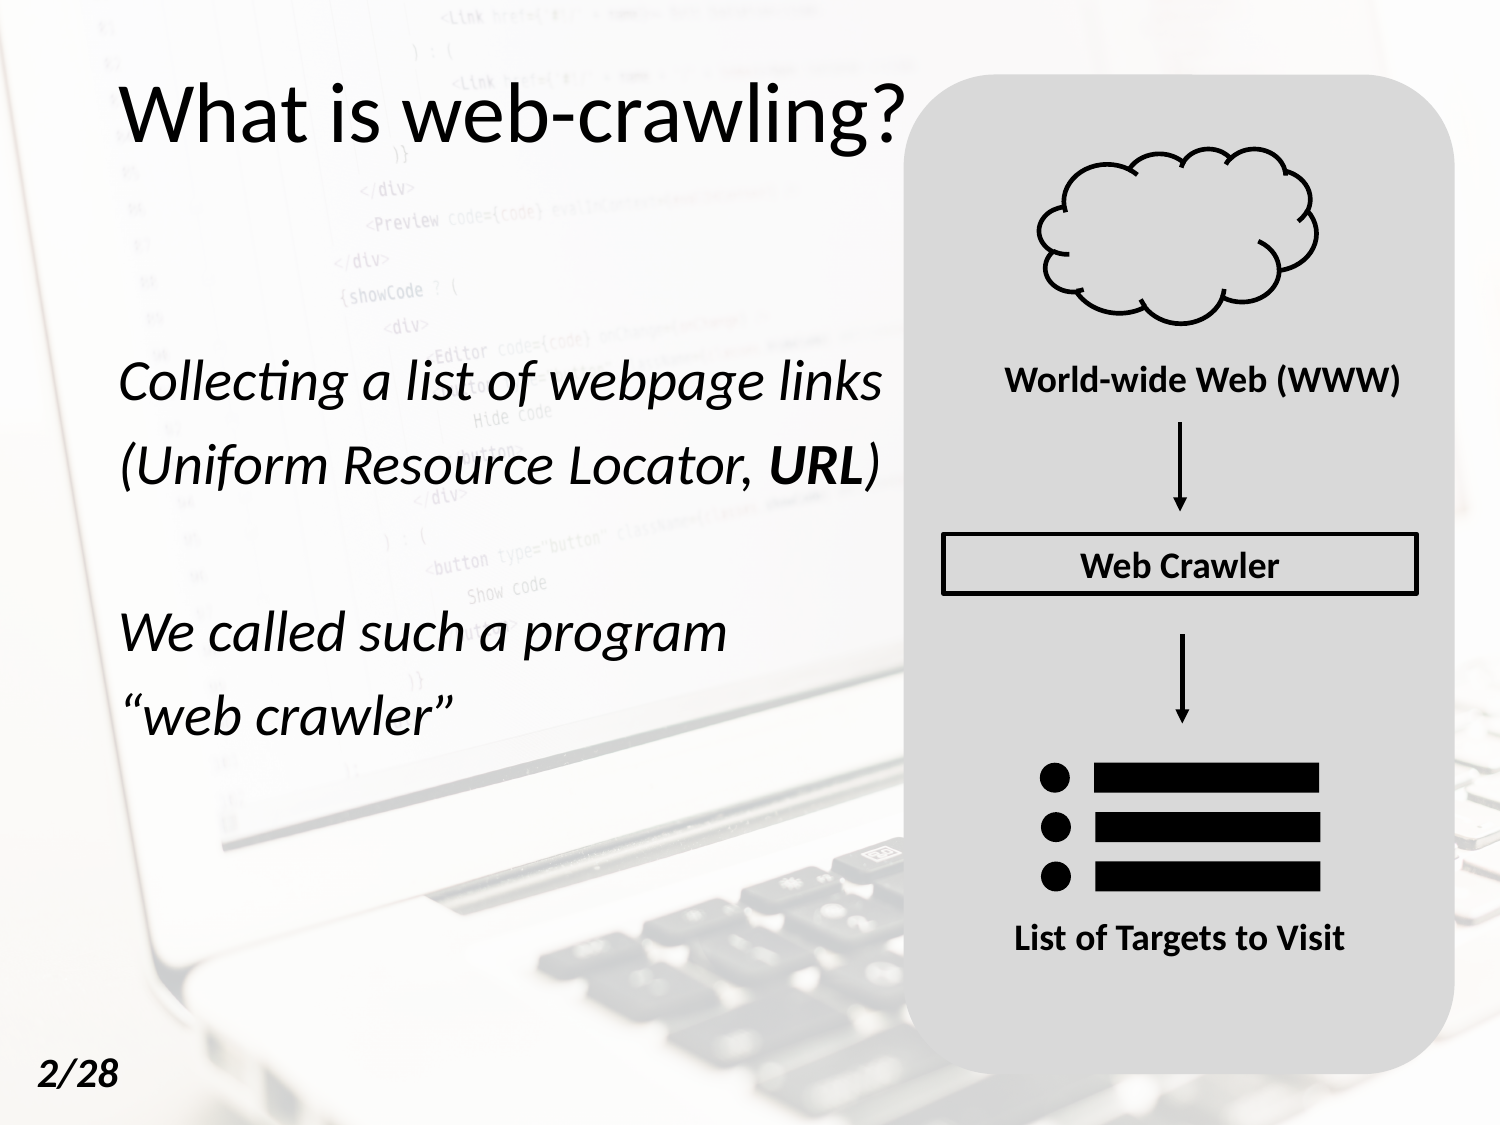

# What is web-crawling?

Collecting a list of webpage links
(Uniform Resource Locator, URL)

We called such a program
“web crawler”
World-wide Web (WWW)
Web Crawler

List of Targets to Visit
2/28